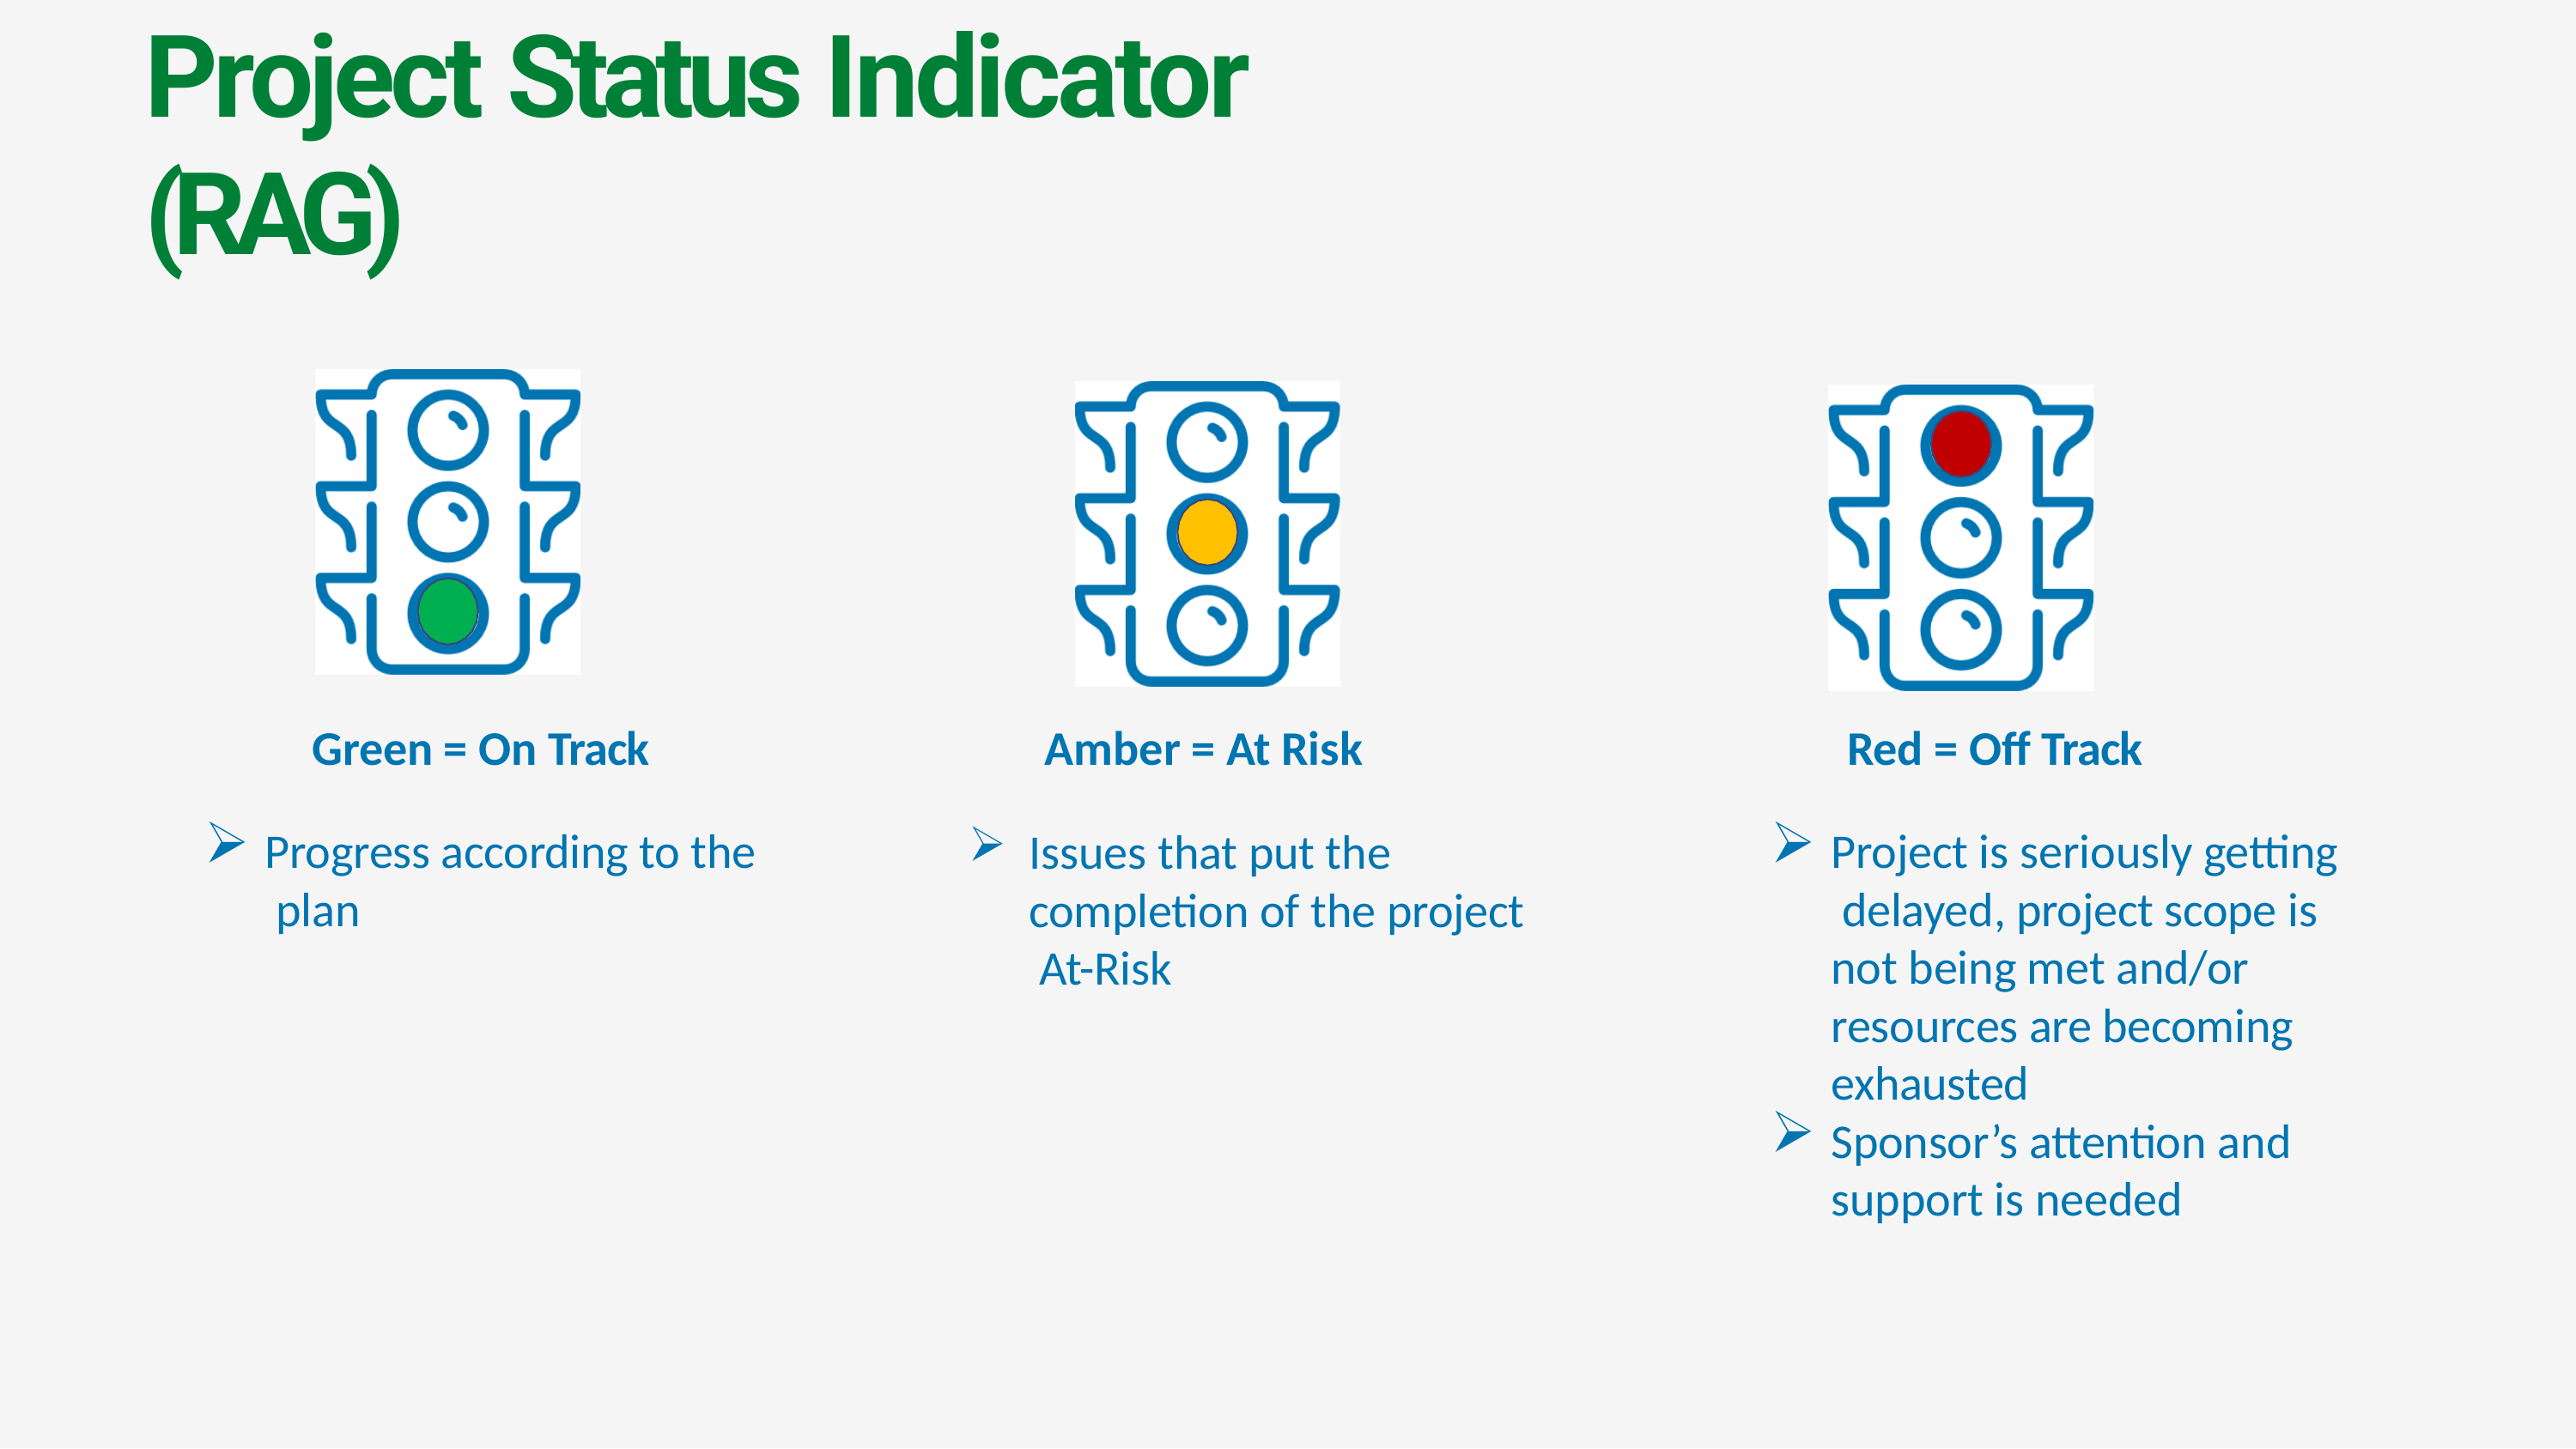

# Project Status Indicator (RAG)

Green = On Track

Progress according to the  plan
Red = Off Track

Project is seriously getting  delayed, project scope is  not being met and/or  resources are becoming  exhausted
Sponsor’s attention and
support is needed
Amber = At Risk
Issues that put the  completion of the project  At-Risk
9